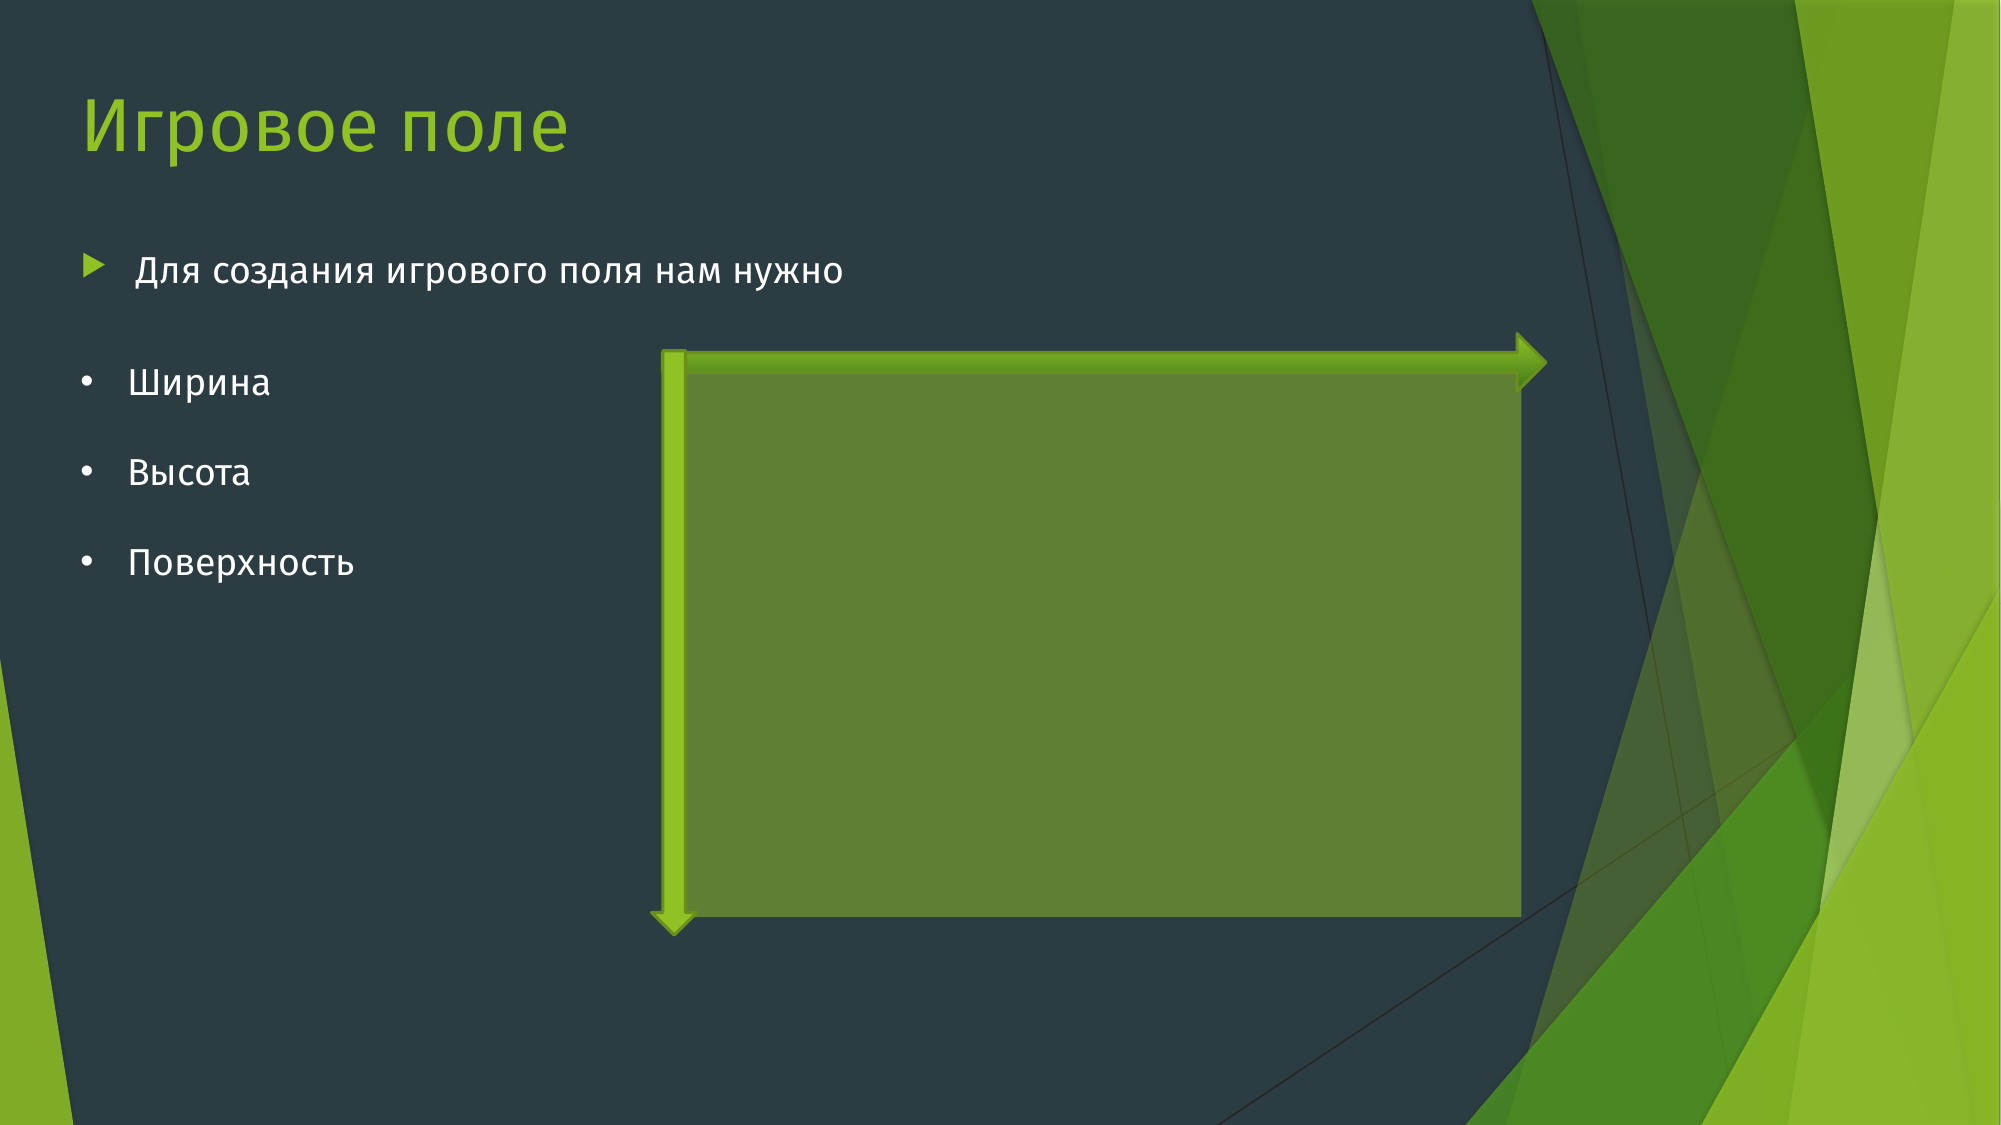

# Игровое поле
Для создания игрового поля нам нужно

Ширина

Высота

Поверхность